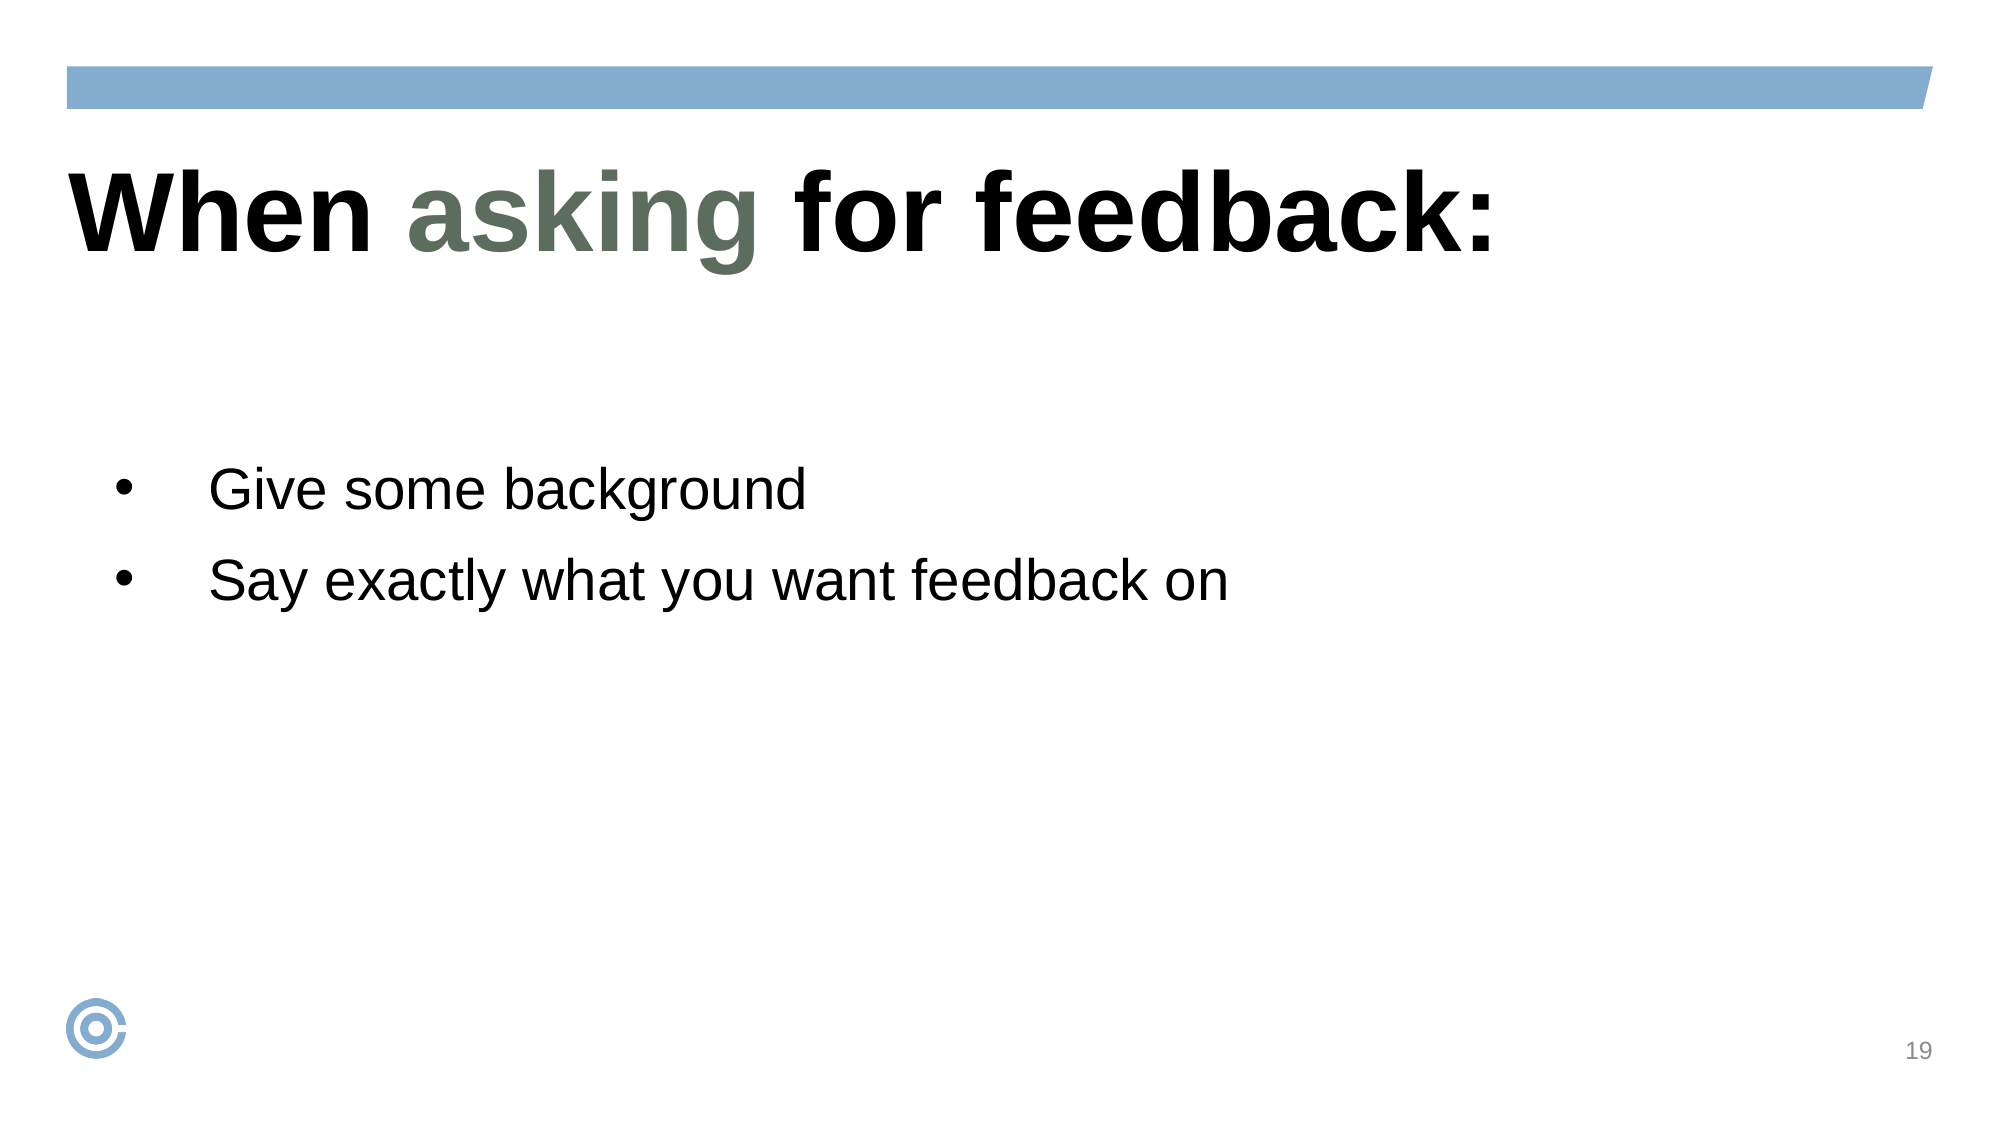

# When asking for feedback:
Give some background
Say exactly what you want feedback on

19